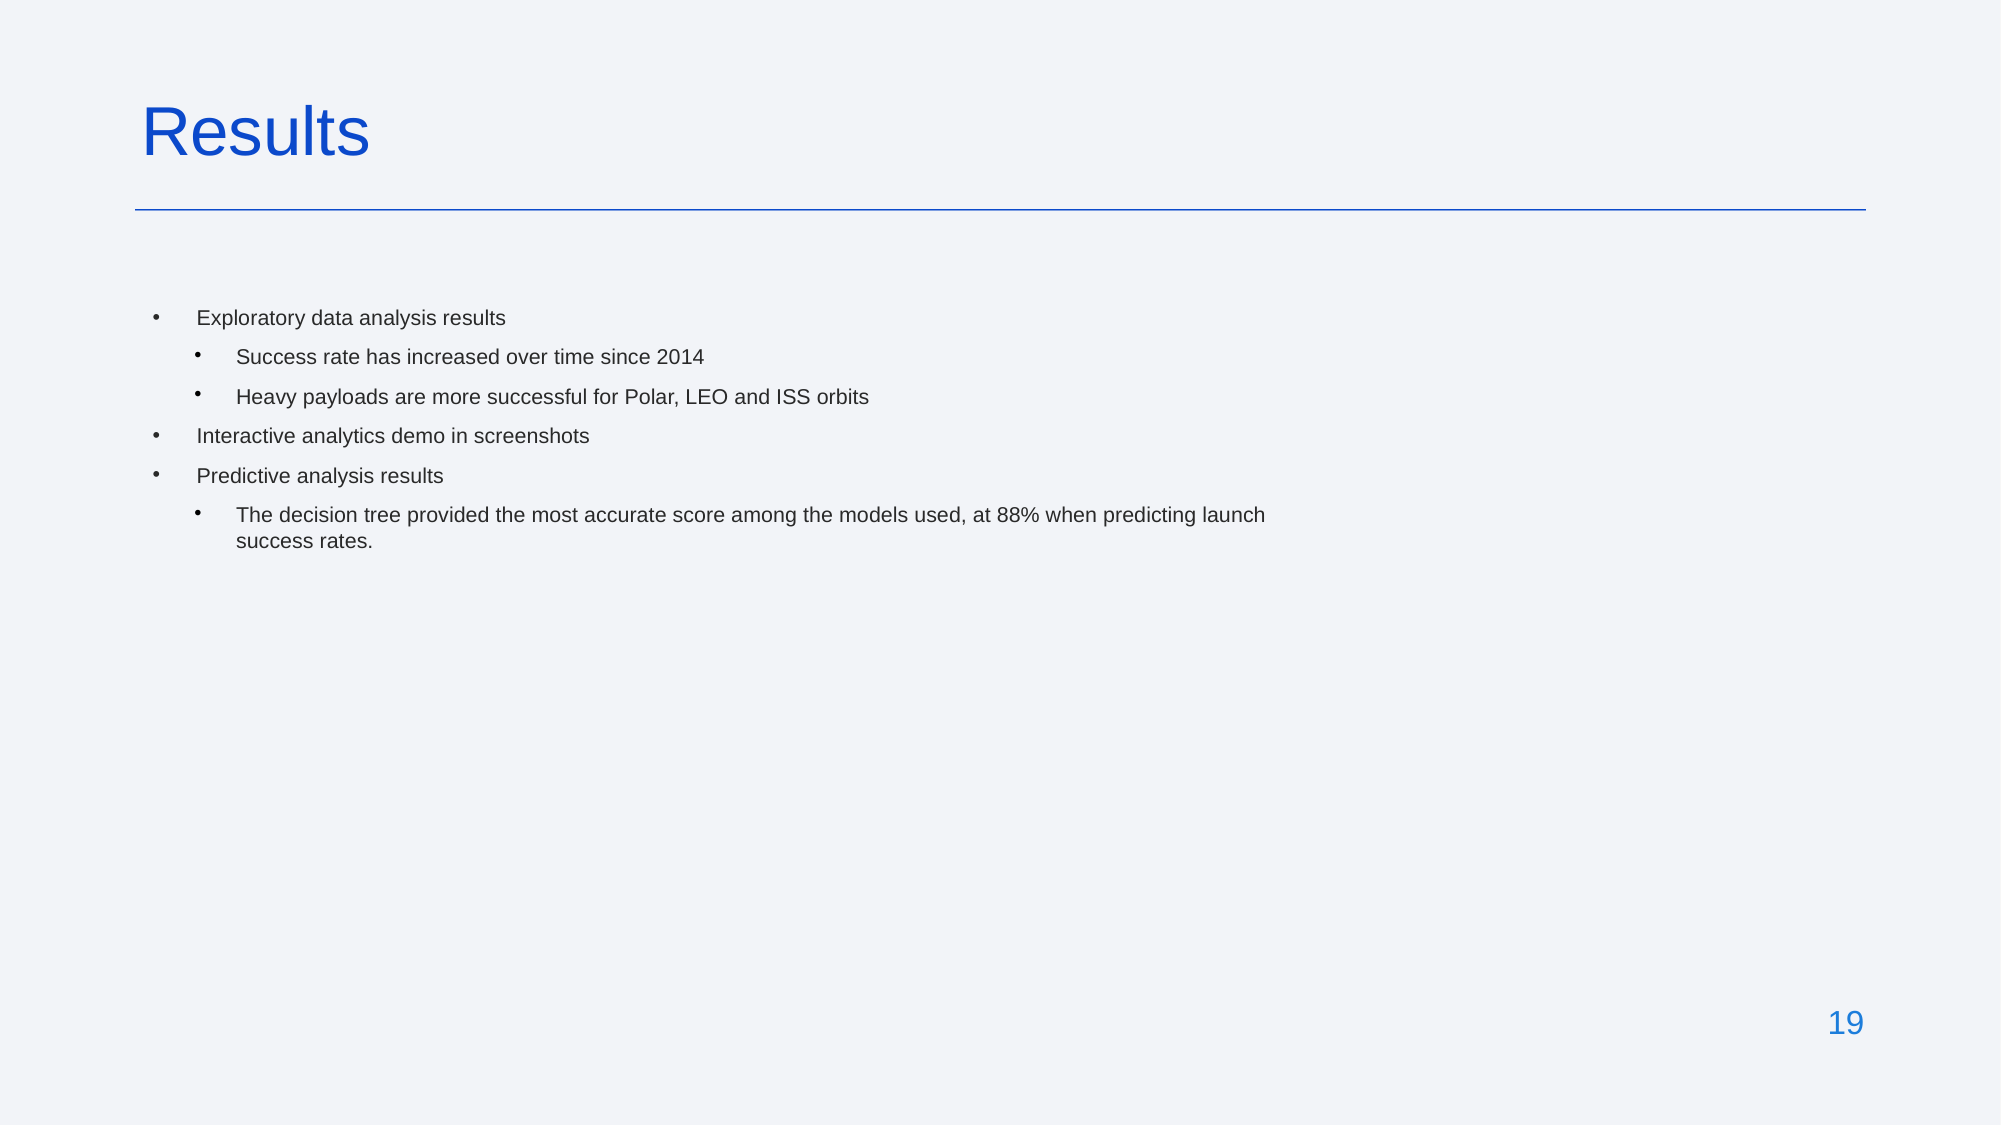

19
Results
Exploratory data analysis results
Success rate has increased over time since 2014
Heavy payloads are more successful for Polar, LEO and ISS orbits
Interactive analytics demo in screenshots
Predictive analysis results
The decision tree provided the most accurate score among the models used, at 88% when predicting launch success rates.